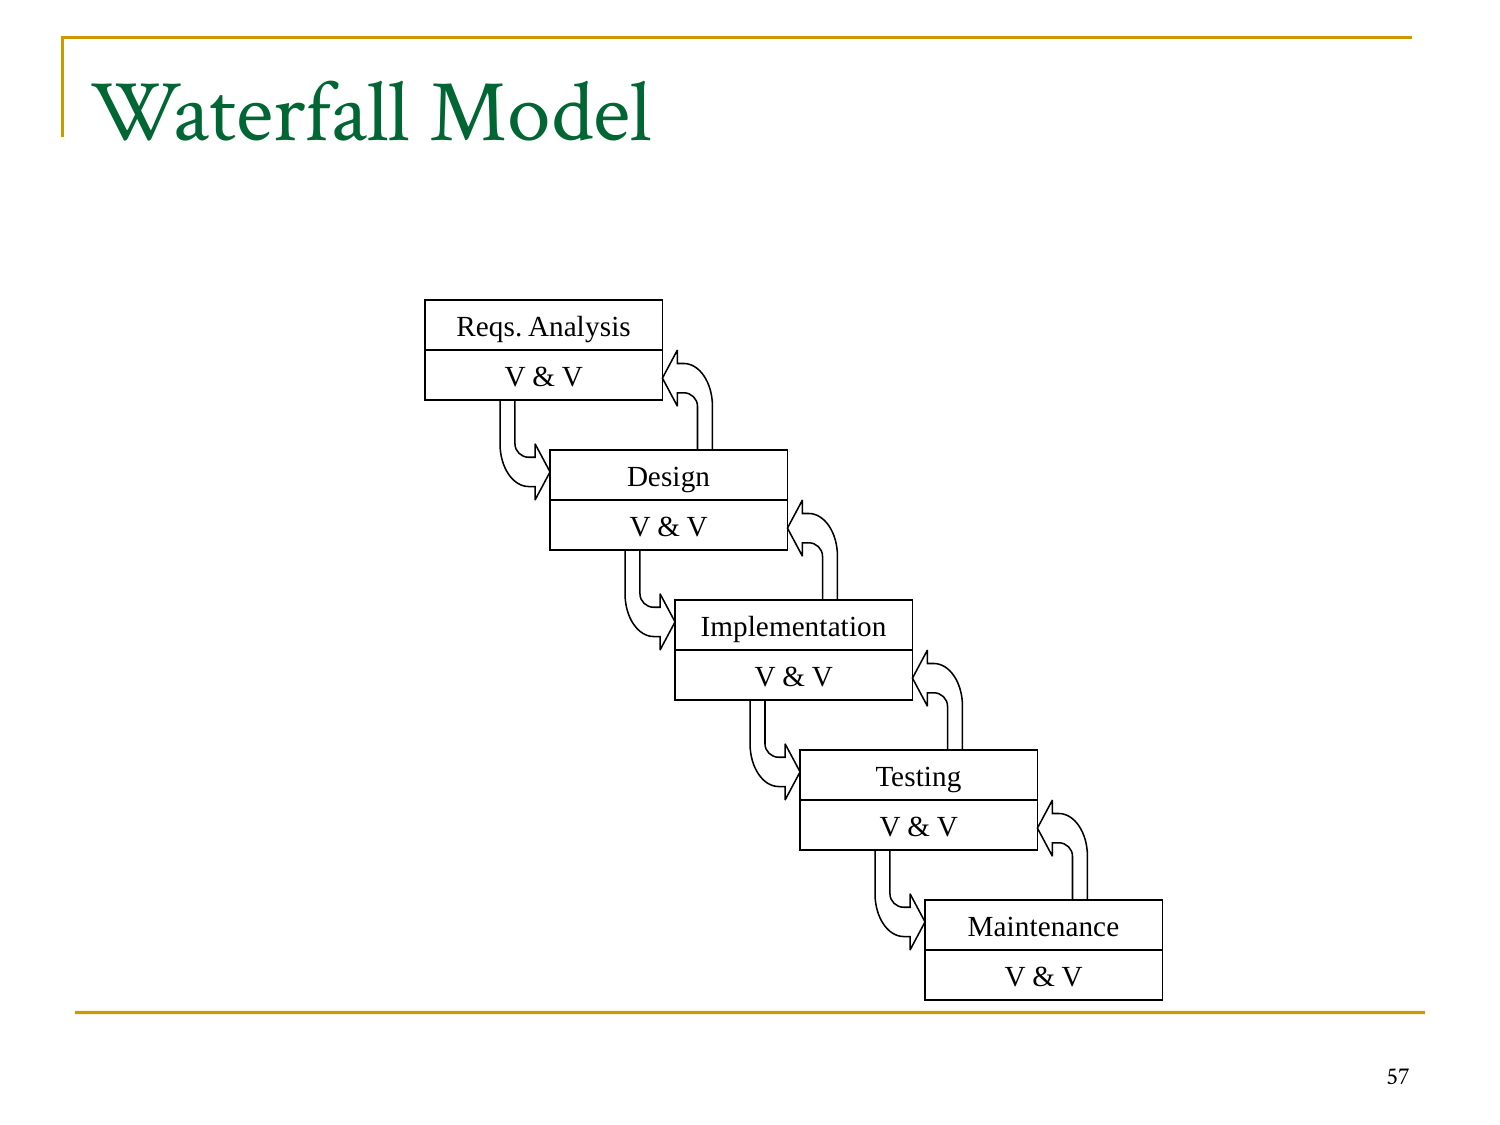

# Waterfall Model
Reqs. Analysis
V & V

Design
V & V

Implementation
V & V

Testing
V & V

Maintenance
V & V
57